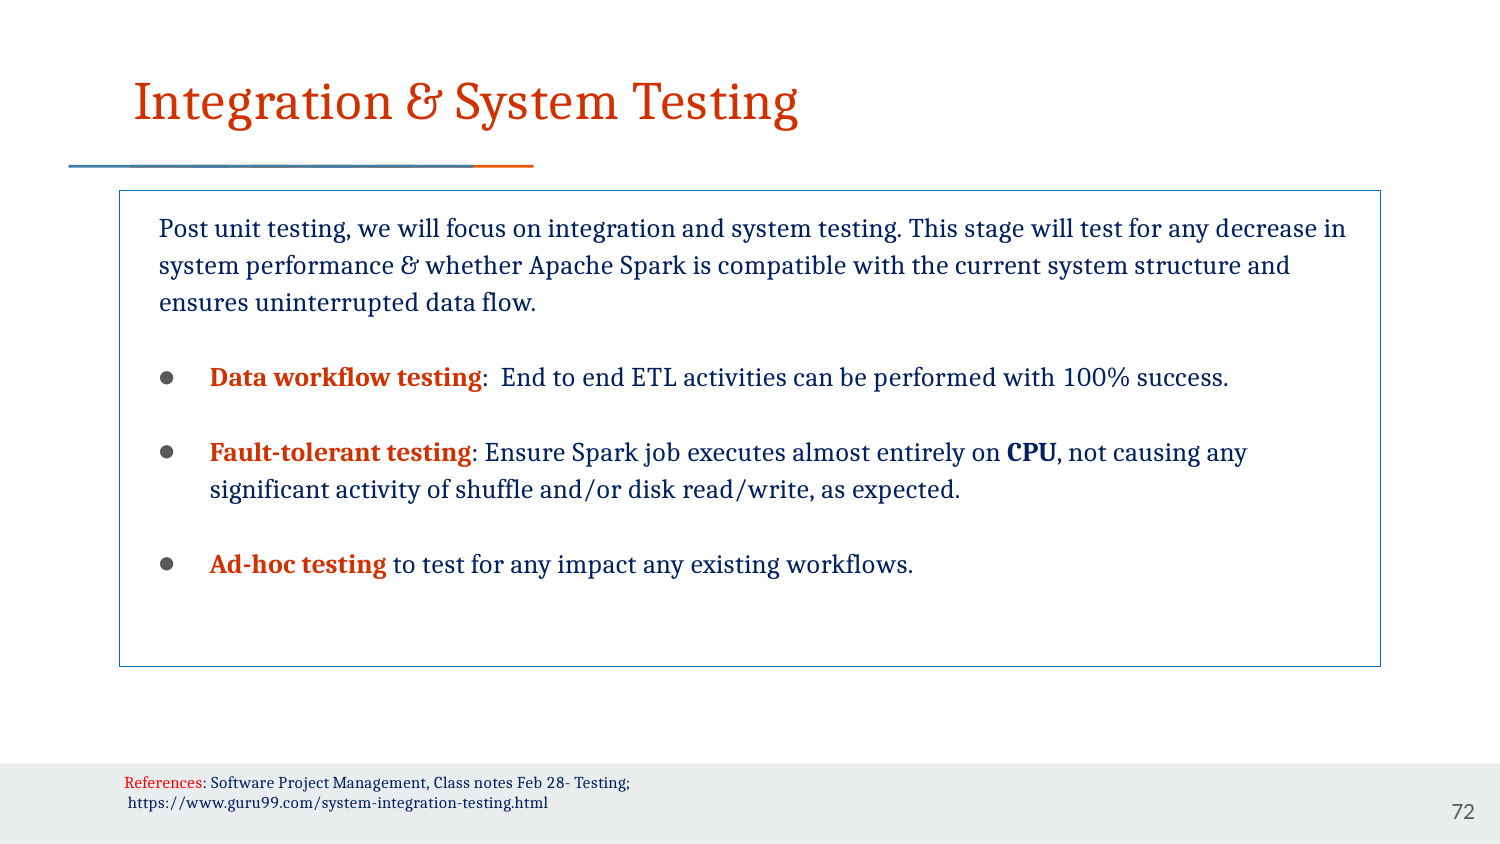

# Integration & System Testing
Post unit testing, we will focus on integration and system testing. This stage will test for any decrease in system performance & whether Apache Spark is compatible with the current system structure and ensures uninterrupted data flow.

Data workflow testing:  End to end ETL activities can be performed with 100% success.

Fault-tolerant testing: Ensure Spark job executes almost entirely on CPU, not causing any significant activity of shuffle and/or disk read/write, as expected.

Ad-hoc testing to test for any impact any existing workflows.

References: Software Project Management, Class notes Feb 28- Testing;
 https://www.guru99.com/system-integration-testing.html
72